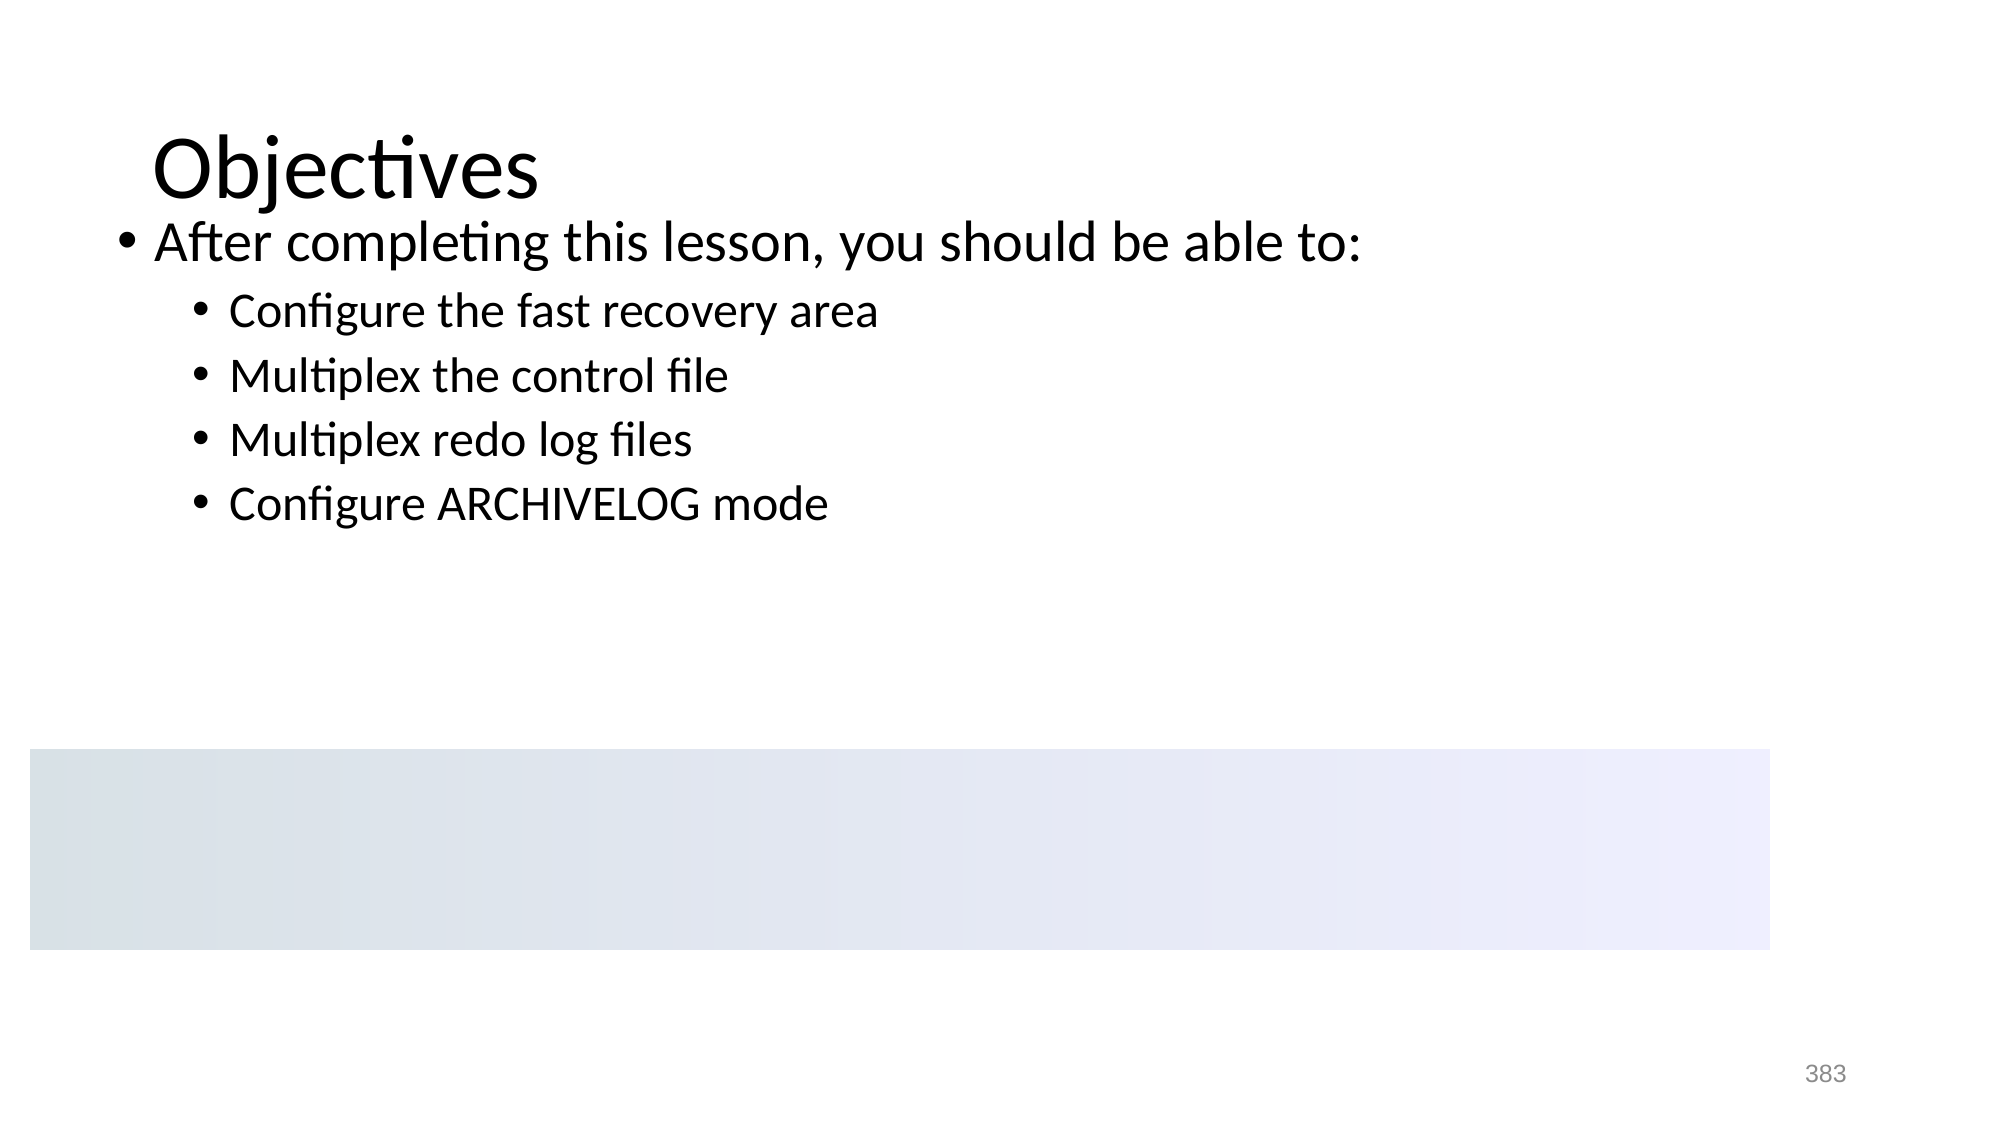

# Objectives
After completing this lesson, you should be able to:
Configure the fast recovery area
Multiplex the control file
Multiplex redo log files
Configure ARCHIVELOG mode

383